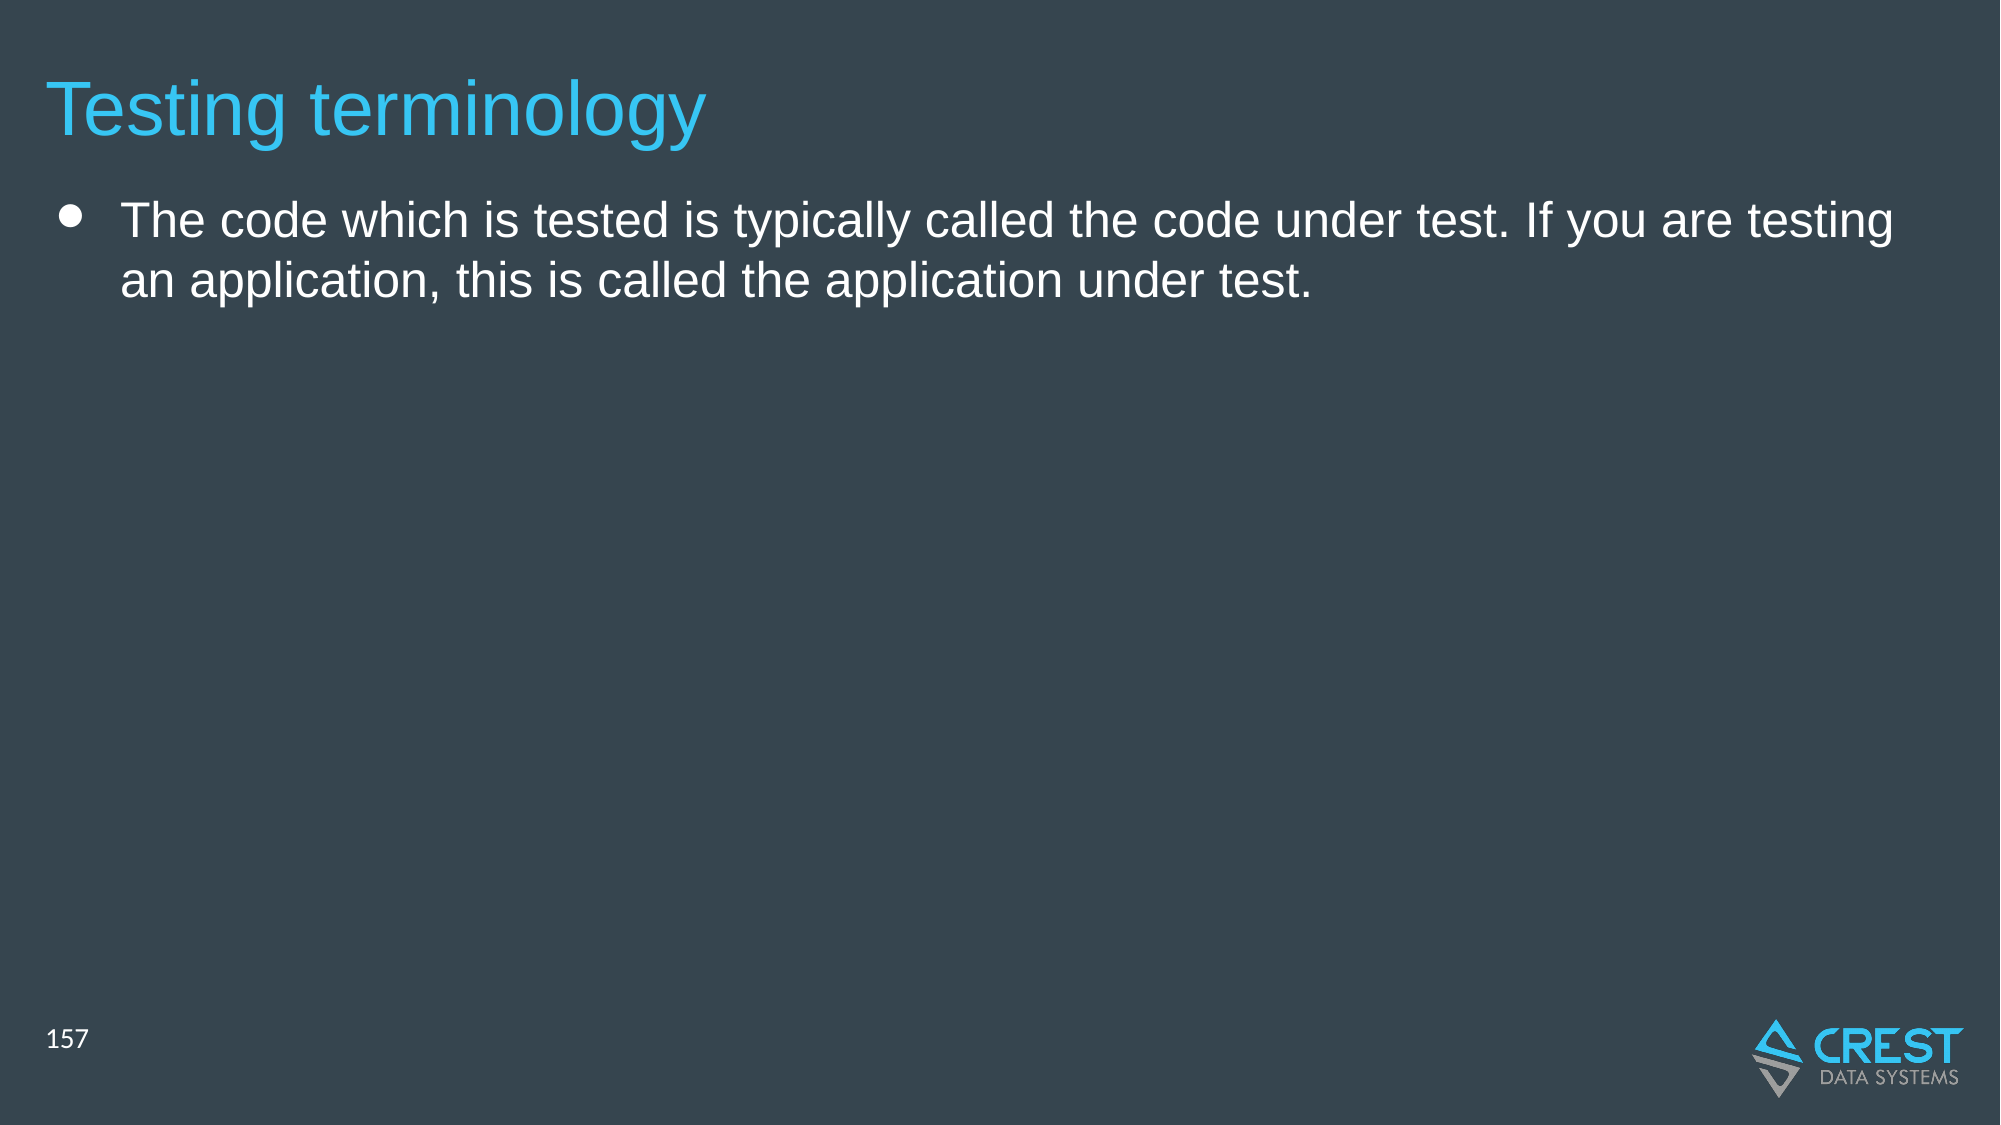

# Testing terminology
The code which is tested is typically called the code under test. If you are testing an application, this is called the application under test.
157